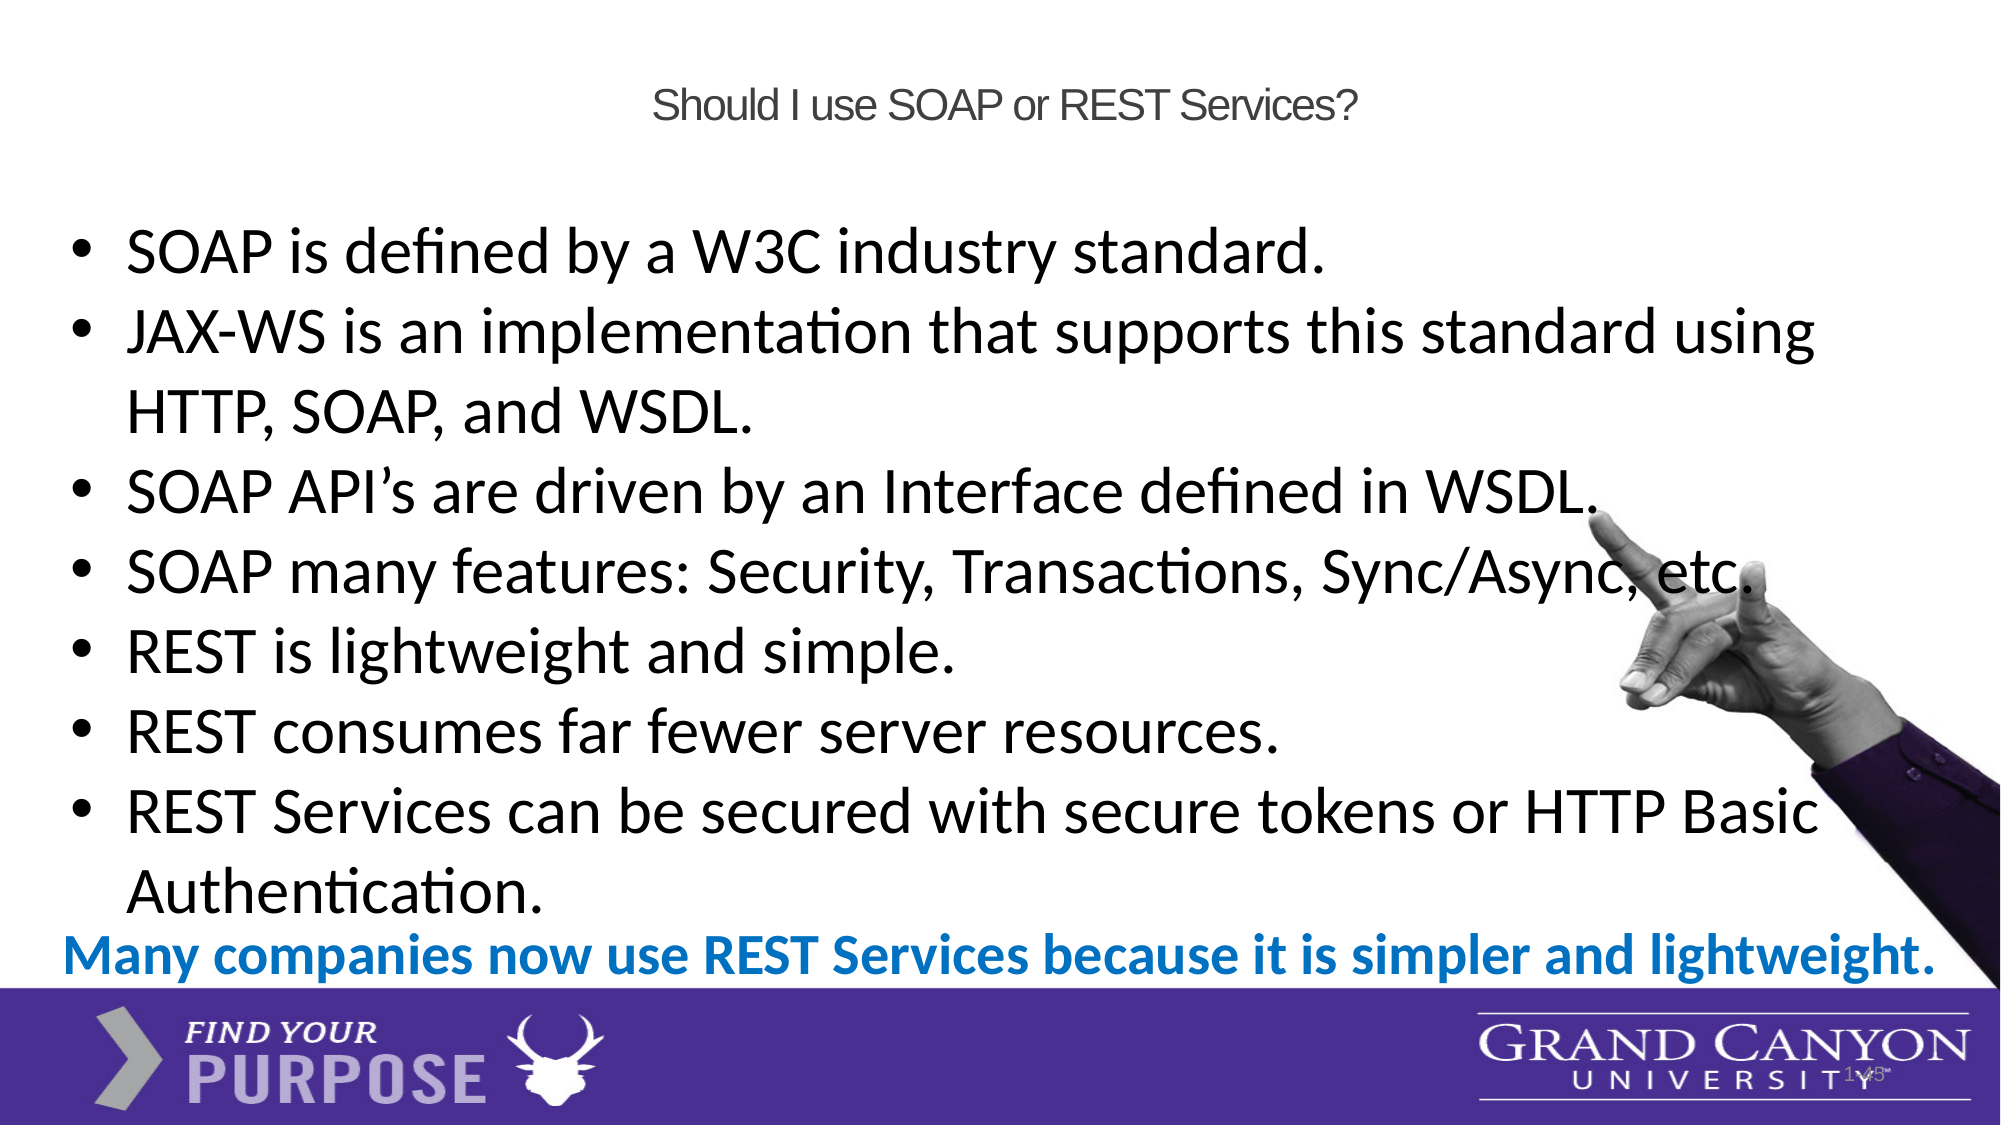

# Should I use SOAP or REST Services?
SOAP is defined by a W3C industry standard.
JAX-WS is an implementation that supports this standard using HTTP, SOAP, and WSDL.
SOAP API’s are driven by an Interface defined in WSDL.
SOAP many features: Security, Transactions, Sync/Async, etc.
REST is lightweight and simple.
REST consumes far fewer server resources.
REST Services can be secured with secure tokens or HTTP Basic Authentication.
Many companies now use REST Services because it is simpler and lightweight.
1-45